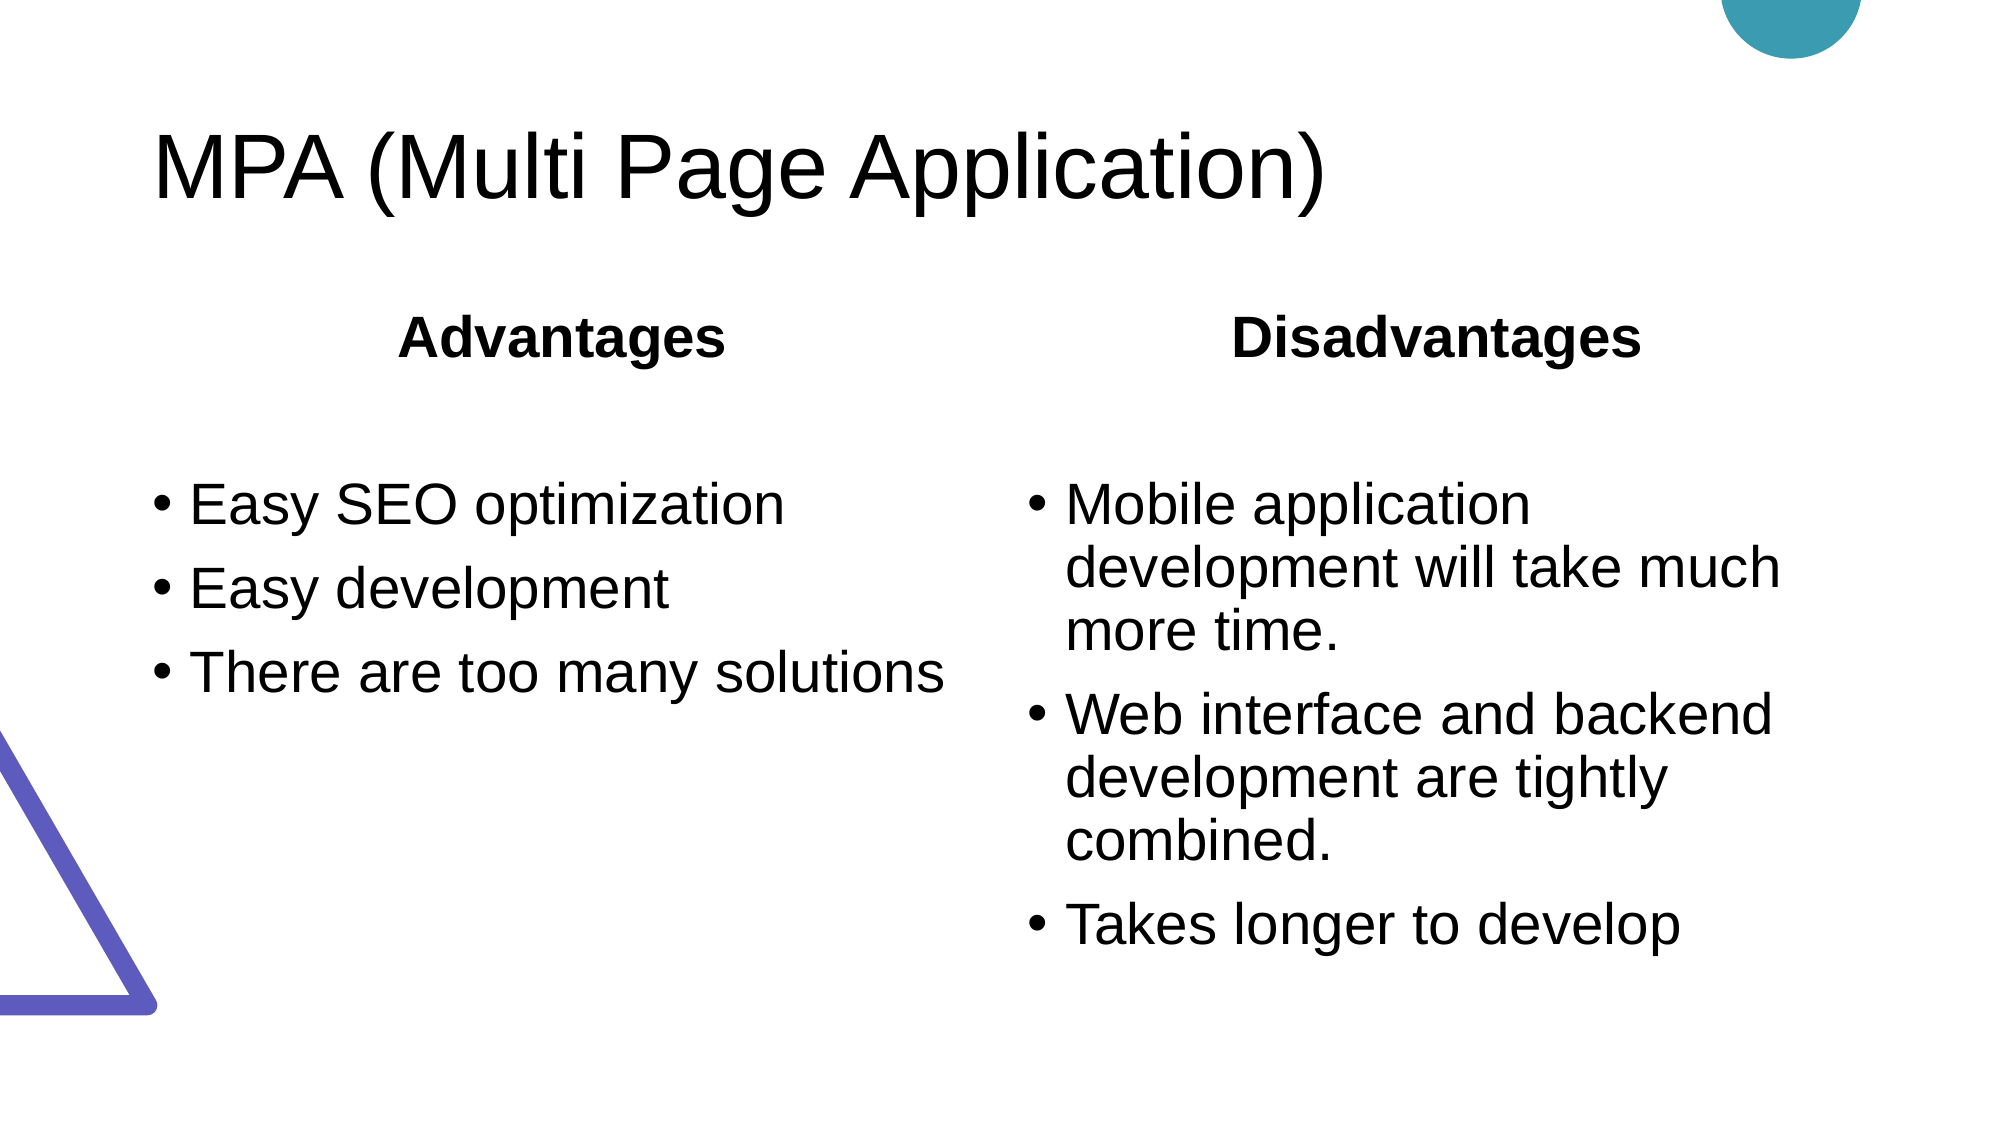

# MPA (Multi Page Application)
Advantages

Easy SEO optimization
Easy development
There are too many solutions

Disadvantages

Mobile application development will take much more time.
Web interface and backend development are tightly combined.
Takes longer to develop